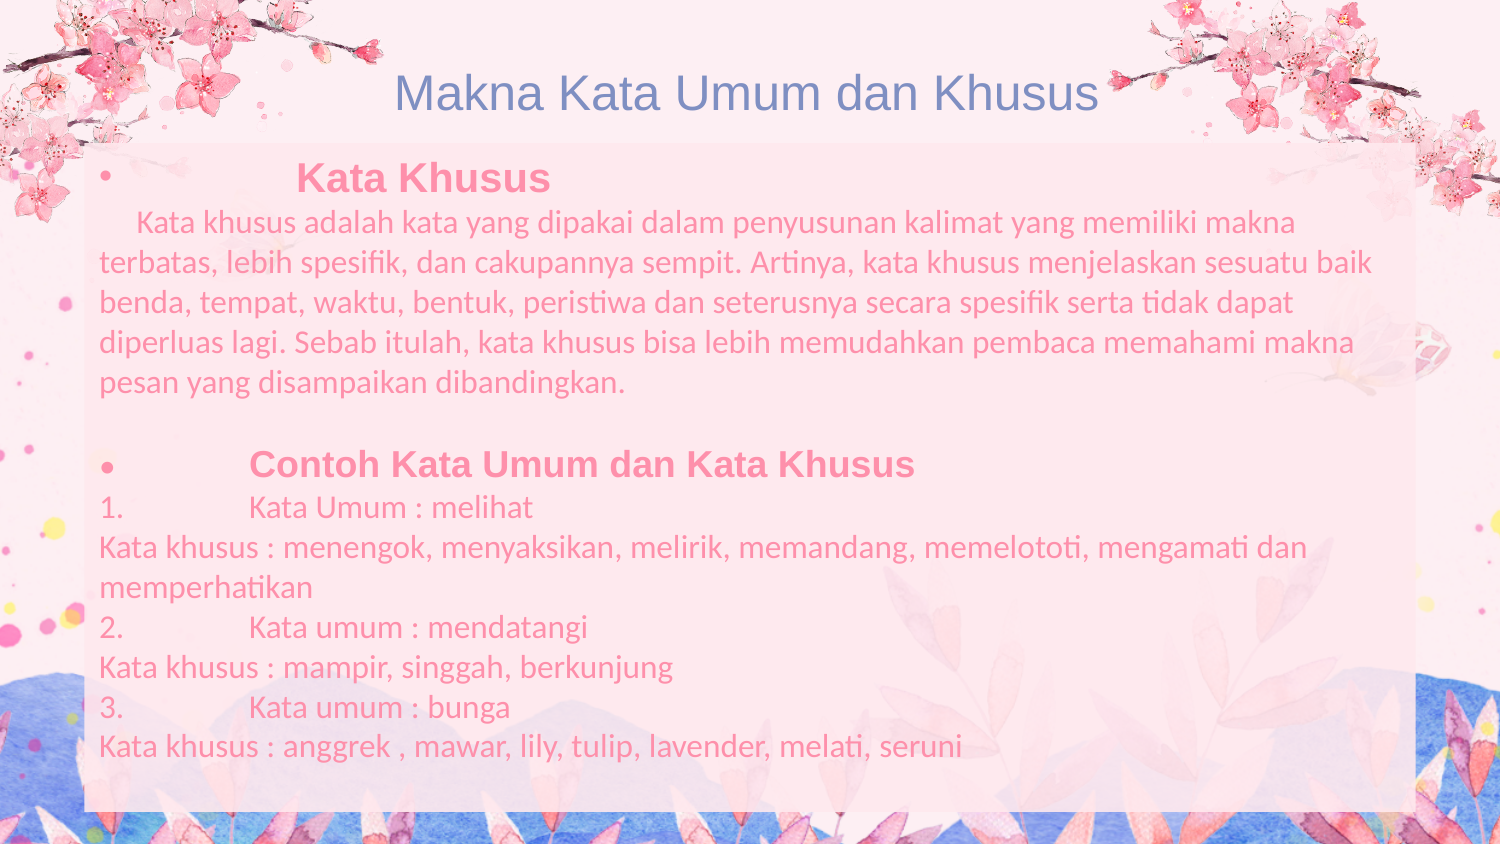

Makna Kata Umum dan Khusus
	Kata Khusus
     Kata khusus adalah kata yang dipakai dalam penyusunan kalimat yang memiliki makna terbatas, lebih spesifik, dan cakupannya sempit. Artinya, kata khusus menjelaskan sesuatu baik benda, tempat, waktu, bentuk, peristiwa dan seterusnya secara spesifik serta tidak dapat diperluas lagi. Sebab itulah, kata khusus bisa lebih memudahkan pembaca memahami makna pesan yang disampaikan dibandingkan.

•	Contoh Kata Umum dan Kata Khusus
1.	Kata Umum : melihat
Kata khusus : menengok, menyaksikan, melirik, memandang, memelototi, mengamati dan memperhatikan
2.	Kata umum : mendatangi
Kata khusus : mampir, singgah, berkunjung
3.	Kata umum : bunga
Kata khusus : anggrek , mawar, lily, tulip, lavender, melati, seruni